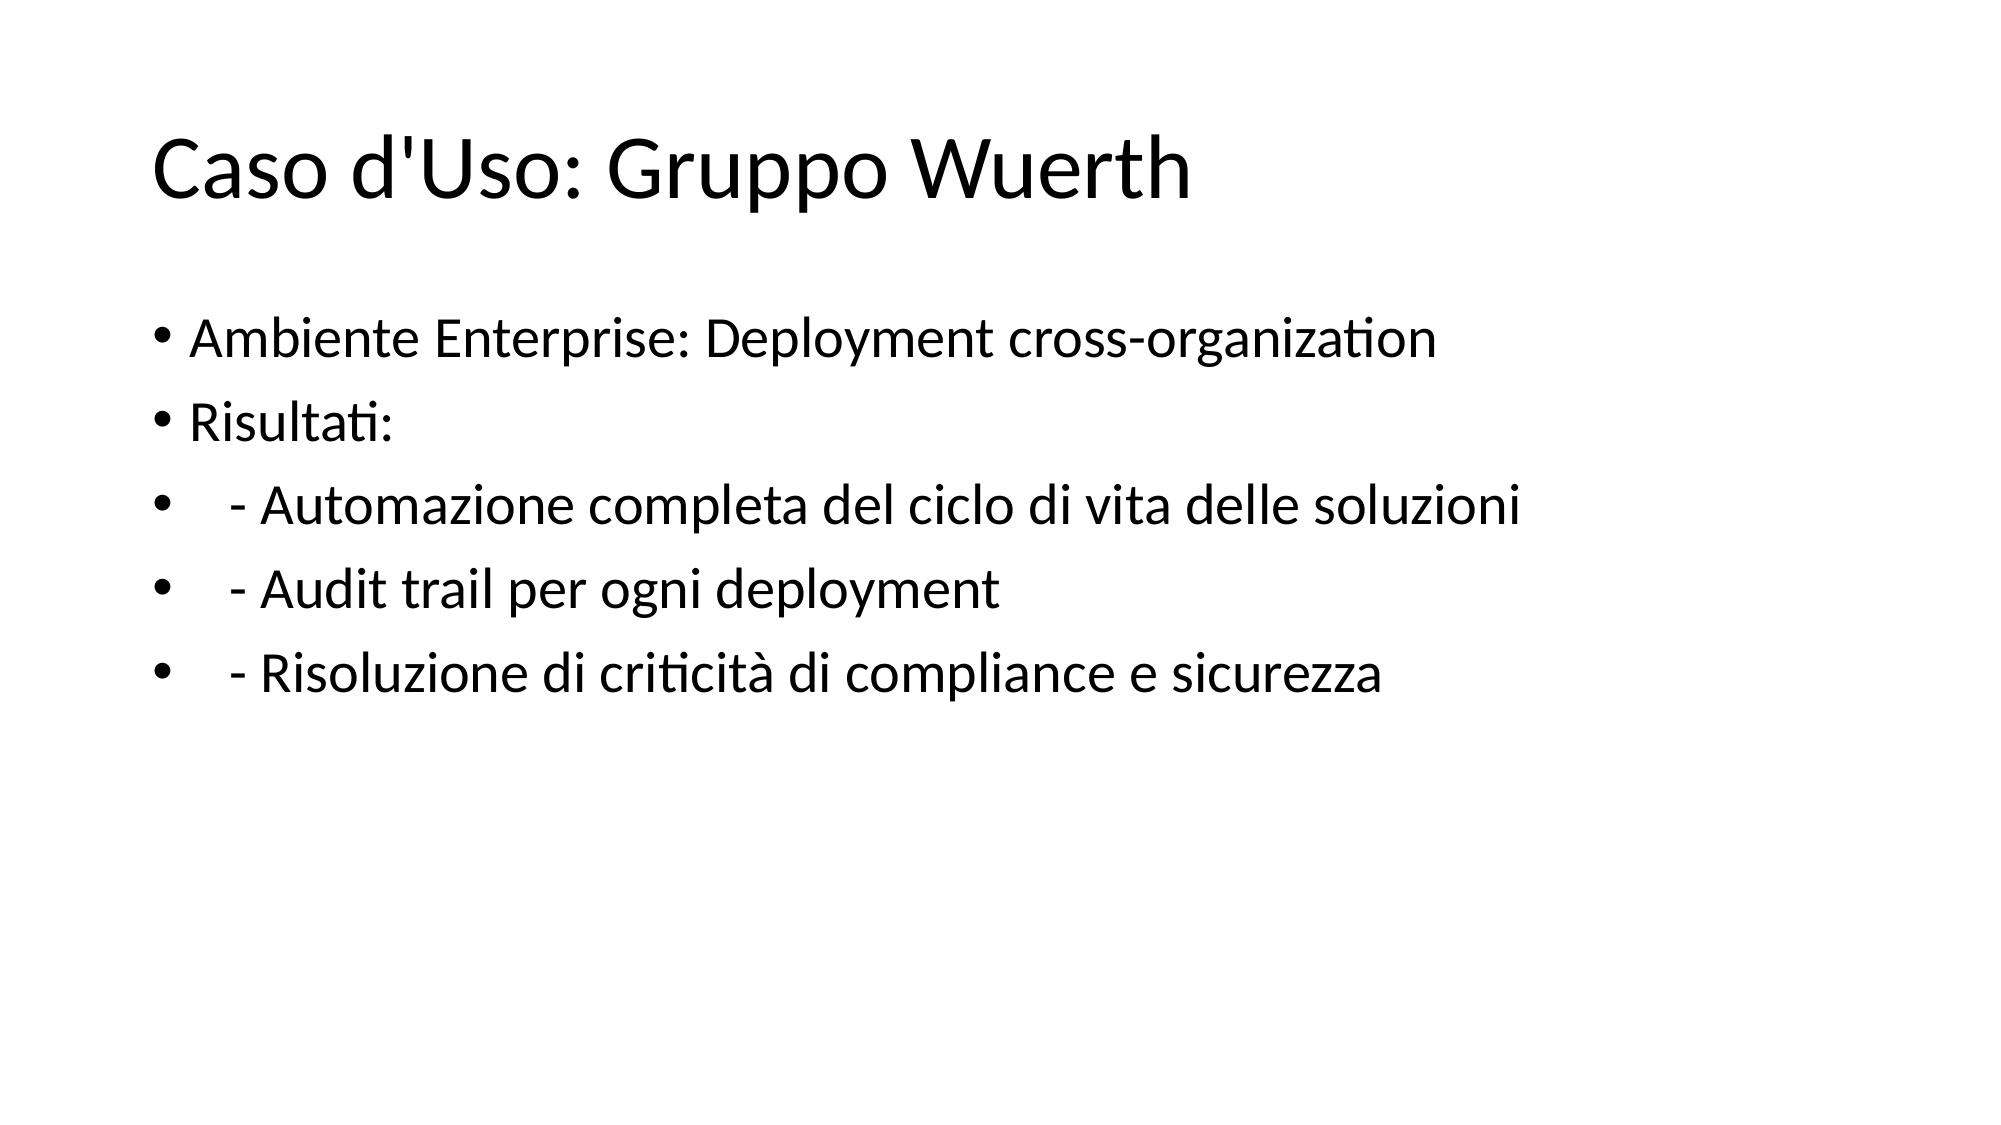

# Caso d'Uso: Gruppo Wuerth
Ambiente Enterprise: Deployment cross-organization
Risultati:
   - Automazione completa del ciclo di vita delle soluzioni
   - Audit trail per ogni deployment
   - Risoluzione di criticità di compliance e sicurezza